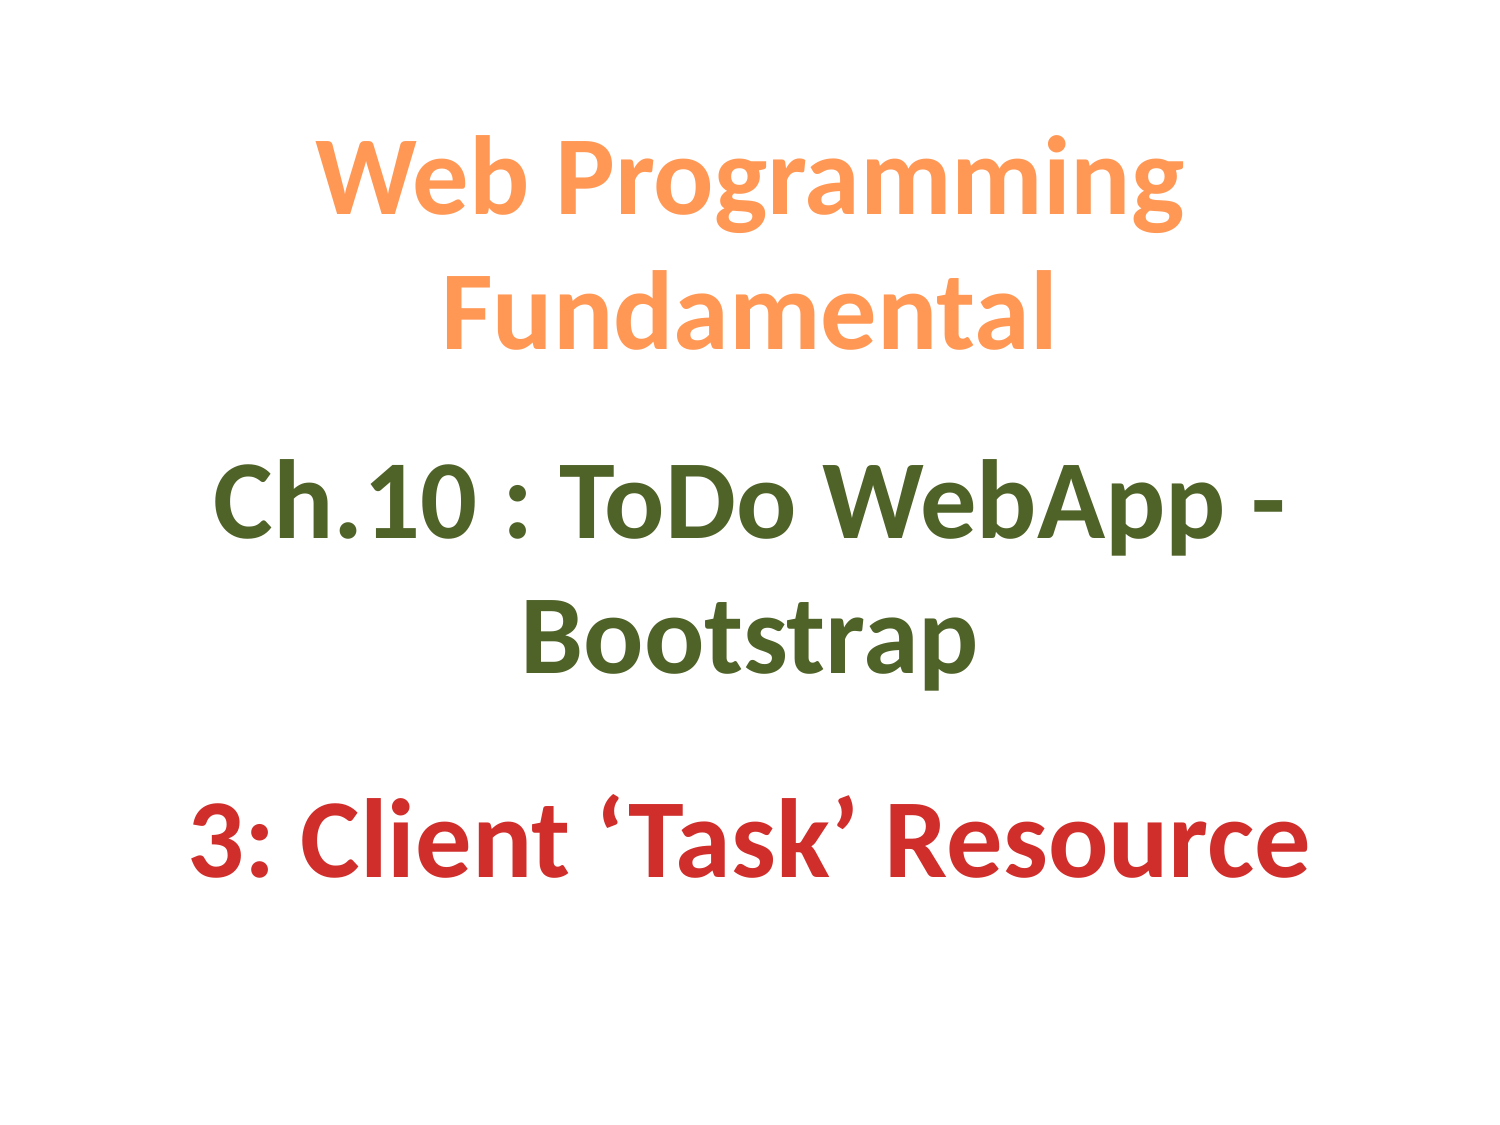

Web Programming Fundamental
Ch.10 : ToDo WebApp - Bootstrap
3: Client ‘Task’ Resource